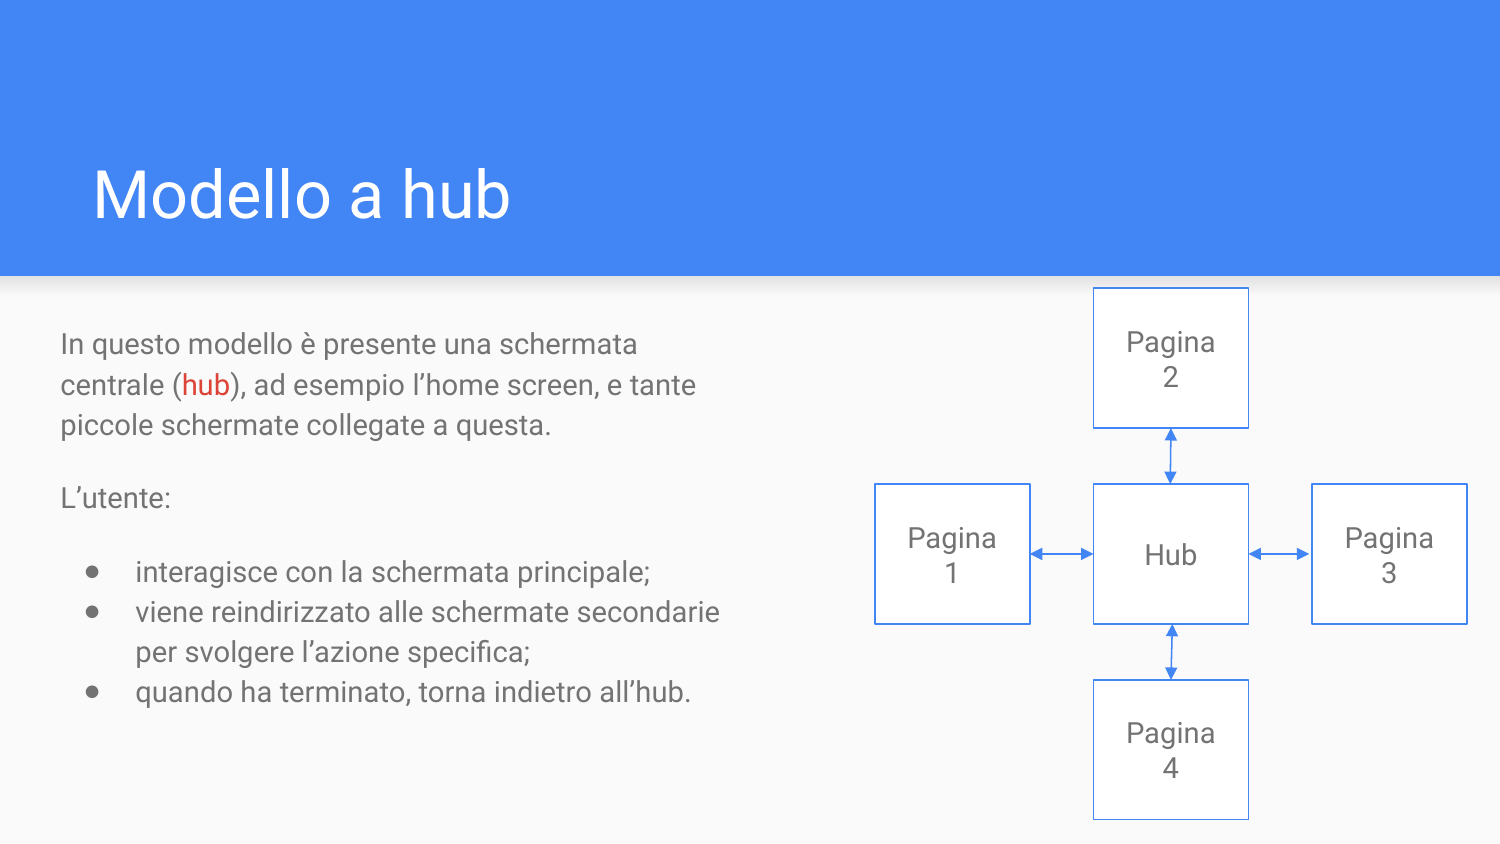

# Modello a hub
Pagina
2
In questo modello è presente una schermata centrale (hub), ad esempio l’home screen, e tante piccole schermate collegate a questa.
L’utente:
interagisce con la schermata principale;
viene reindirizzato alle schermate secondarie per svolgere l’azione specifica;
quando ha terminato, torna indietro all’hub.

Hub
Pagina
1
Pagina
3
Pagina
4